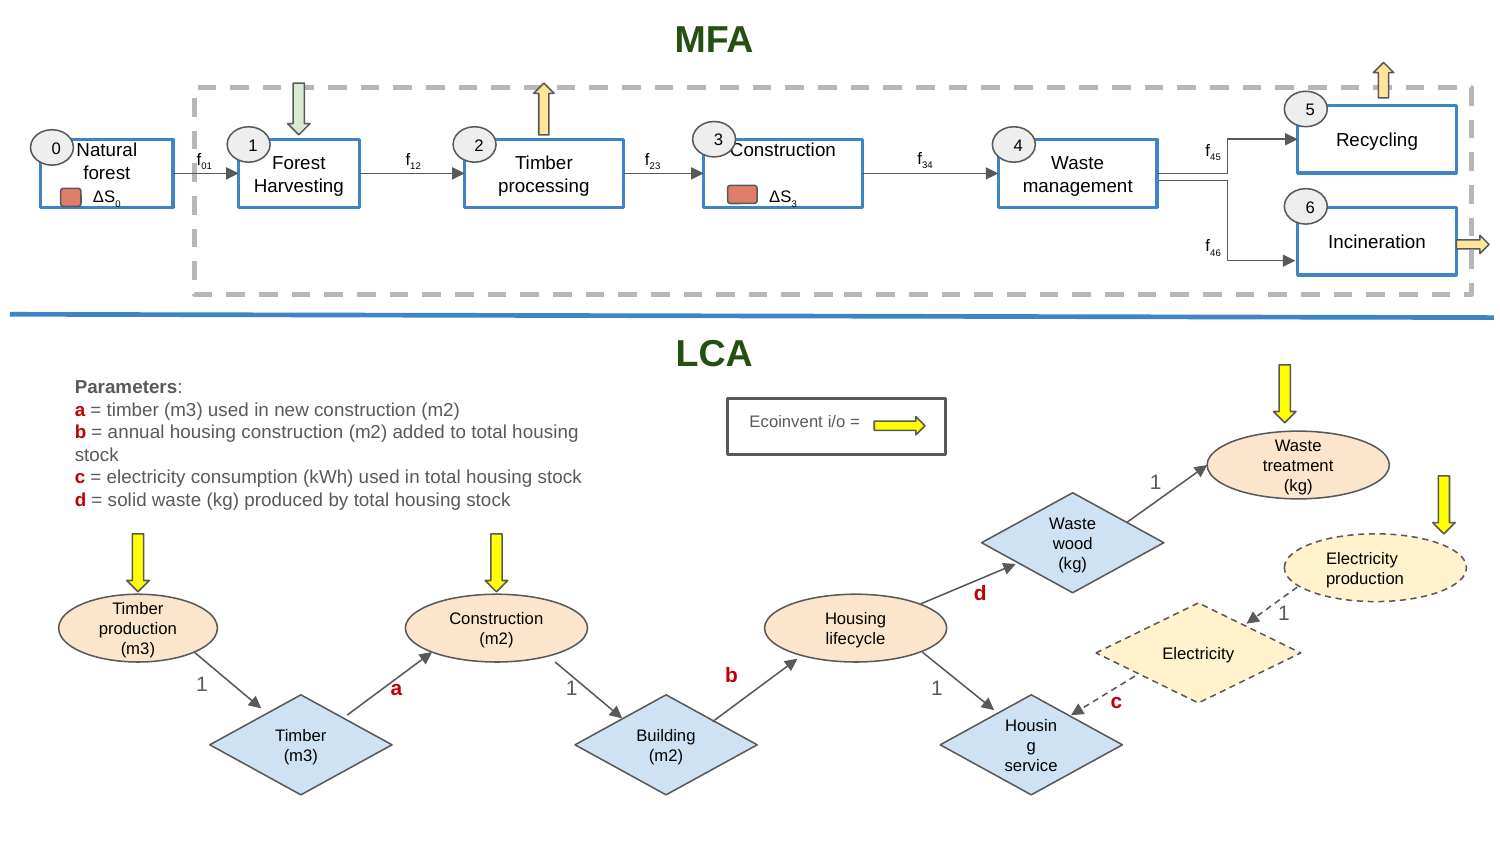

MFA

5
Recycling
3
f45
1
2
4
0
f34
f23
f01
f12
Natural forest
ΔS0
Forest Harvesting
Timber processing
Construction

ΔS3
Waste management

6
Incineration
f46

LCA
Parameters:
a = timber (m3) used in new construction (m2)
b = annual housing construction (m2) added to total housing stock
c = electricity consumption (kWh) used in total housing stock
d = solid waste (kg) produced by total housing stock

Ecoinvent i/o =

Waste treatment (kg)
1

Waste wood (kg)
Electricity production

d
1
Timber production (m3)
Construction (m2)
Housing lifecycle
Electricity
b
1
a
1
1
c
Timber (m3)
Building (m2)
Housing service